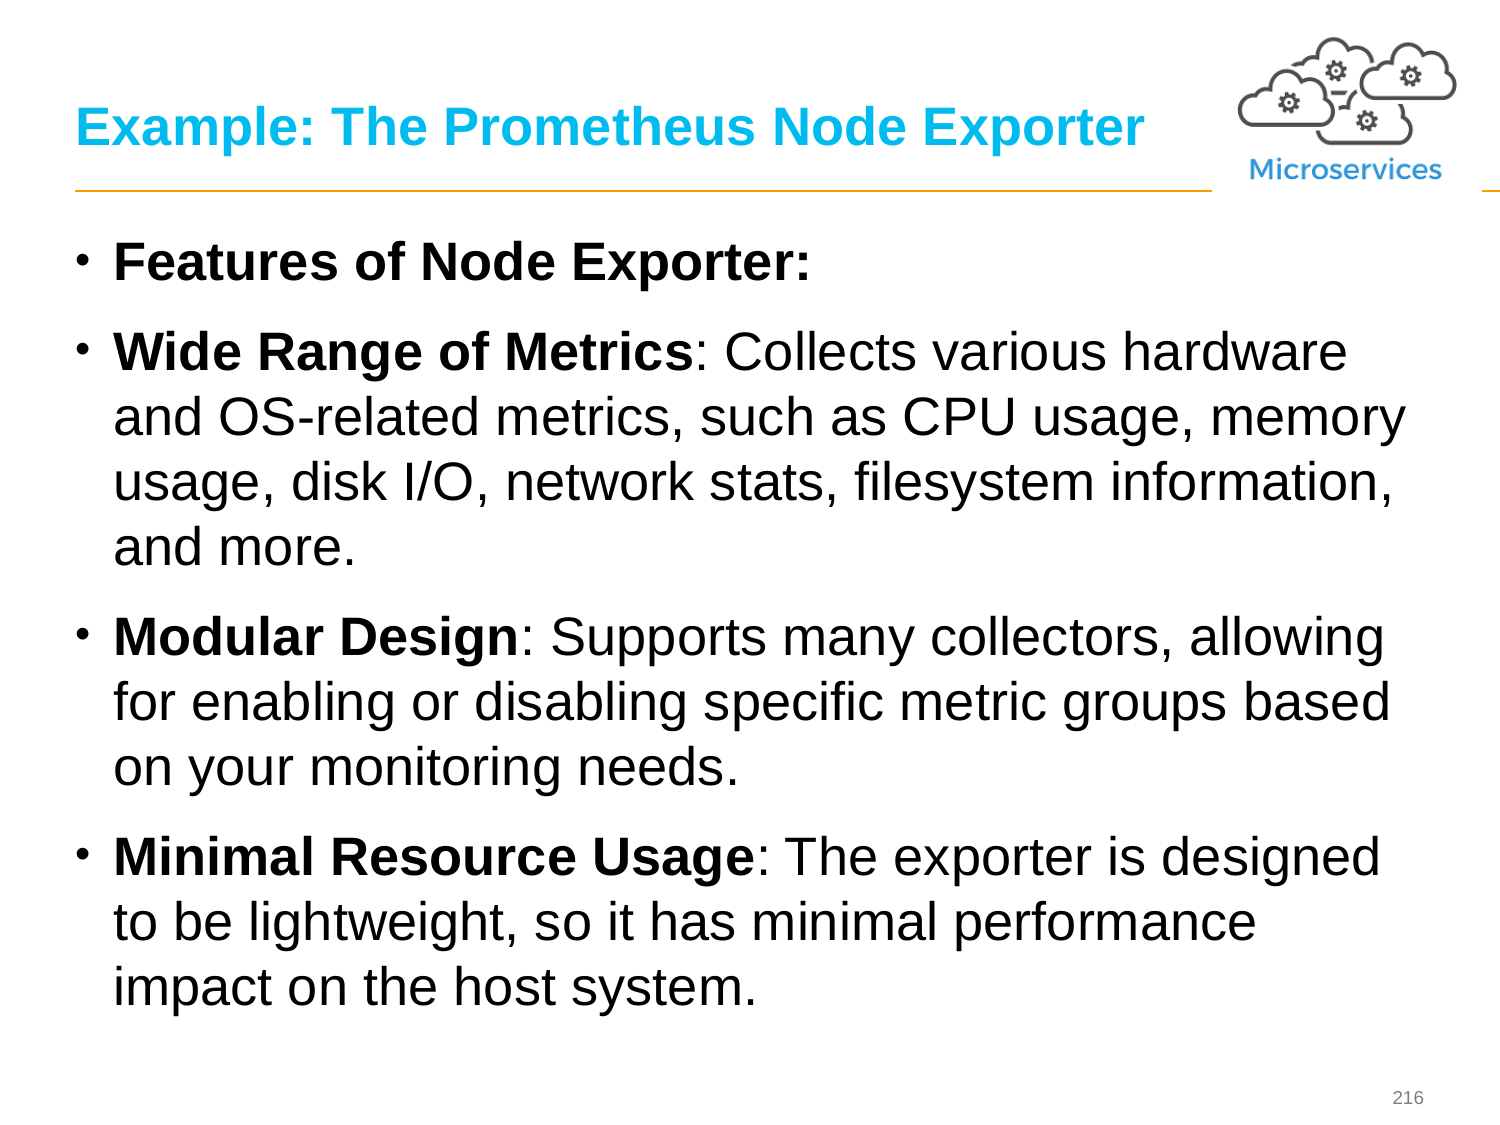

# Example: The Prometheus Node Exporter
Features of Node Exporter:
Wide Range of Metrics: Collects various hardware and OS-related metrics, such as CPU usage, memory usage, disk I/O, network stats, filesystem information, and more.
Modular Design: Supports many collectors, allowing for enabling or disabling specific metric groups based on your monitoring needs.
Minimal Resource Usage: The exporter is designed to be lightweight, so it has minimal performance impact on the host system.